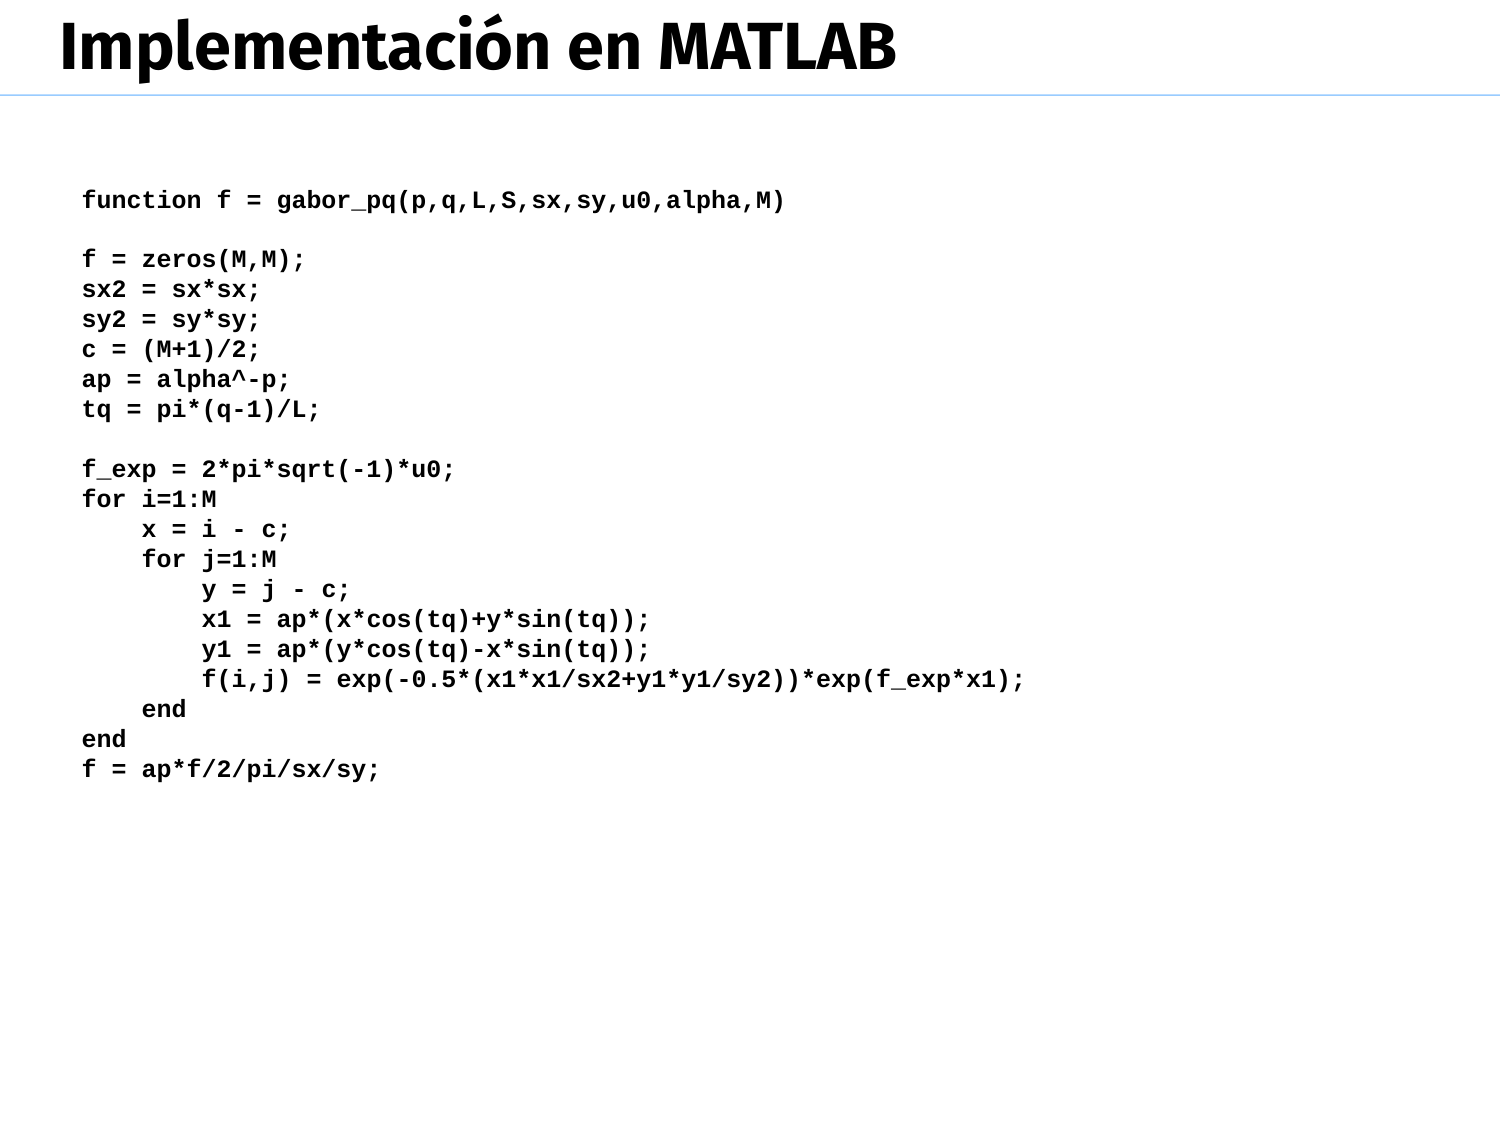

Implementación en MATLAB

function f = gabor_pq(p,q,L,S,sx,sy,u0,alpha,M)

f = zeros(M,M);
sx2 = sx*sx;
sy2 = sy*sy;
c = (M+1)/2;
ap = alpha^-p;
tq = pi*(q-1)/L;

f_exp = 2*pi*sqrt(-1)*u0;
for i=1:M
    x = i - c;
    for j=1:M
        y = j - c;
        x1 = ap*(x*cos(tq)+y*sin(tq));
        y1 = ap*(y*cos(tq)-x*sin(tq));
        f(i,j) = exp(-0.5*(x1*x1/sx2+y1*y1/sy2))*exp(f_exp*x1);
    end
end
f = ap*f/2/pi/sx/sy;